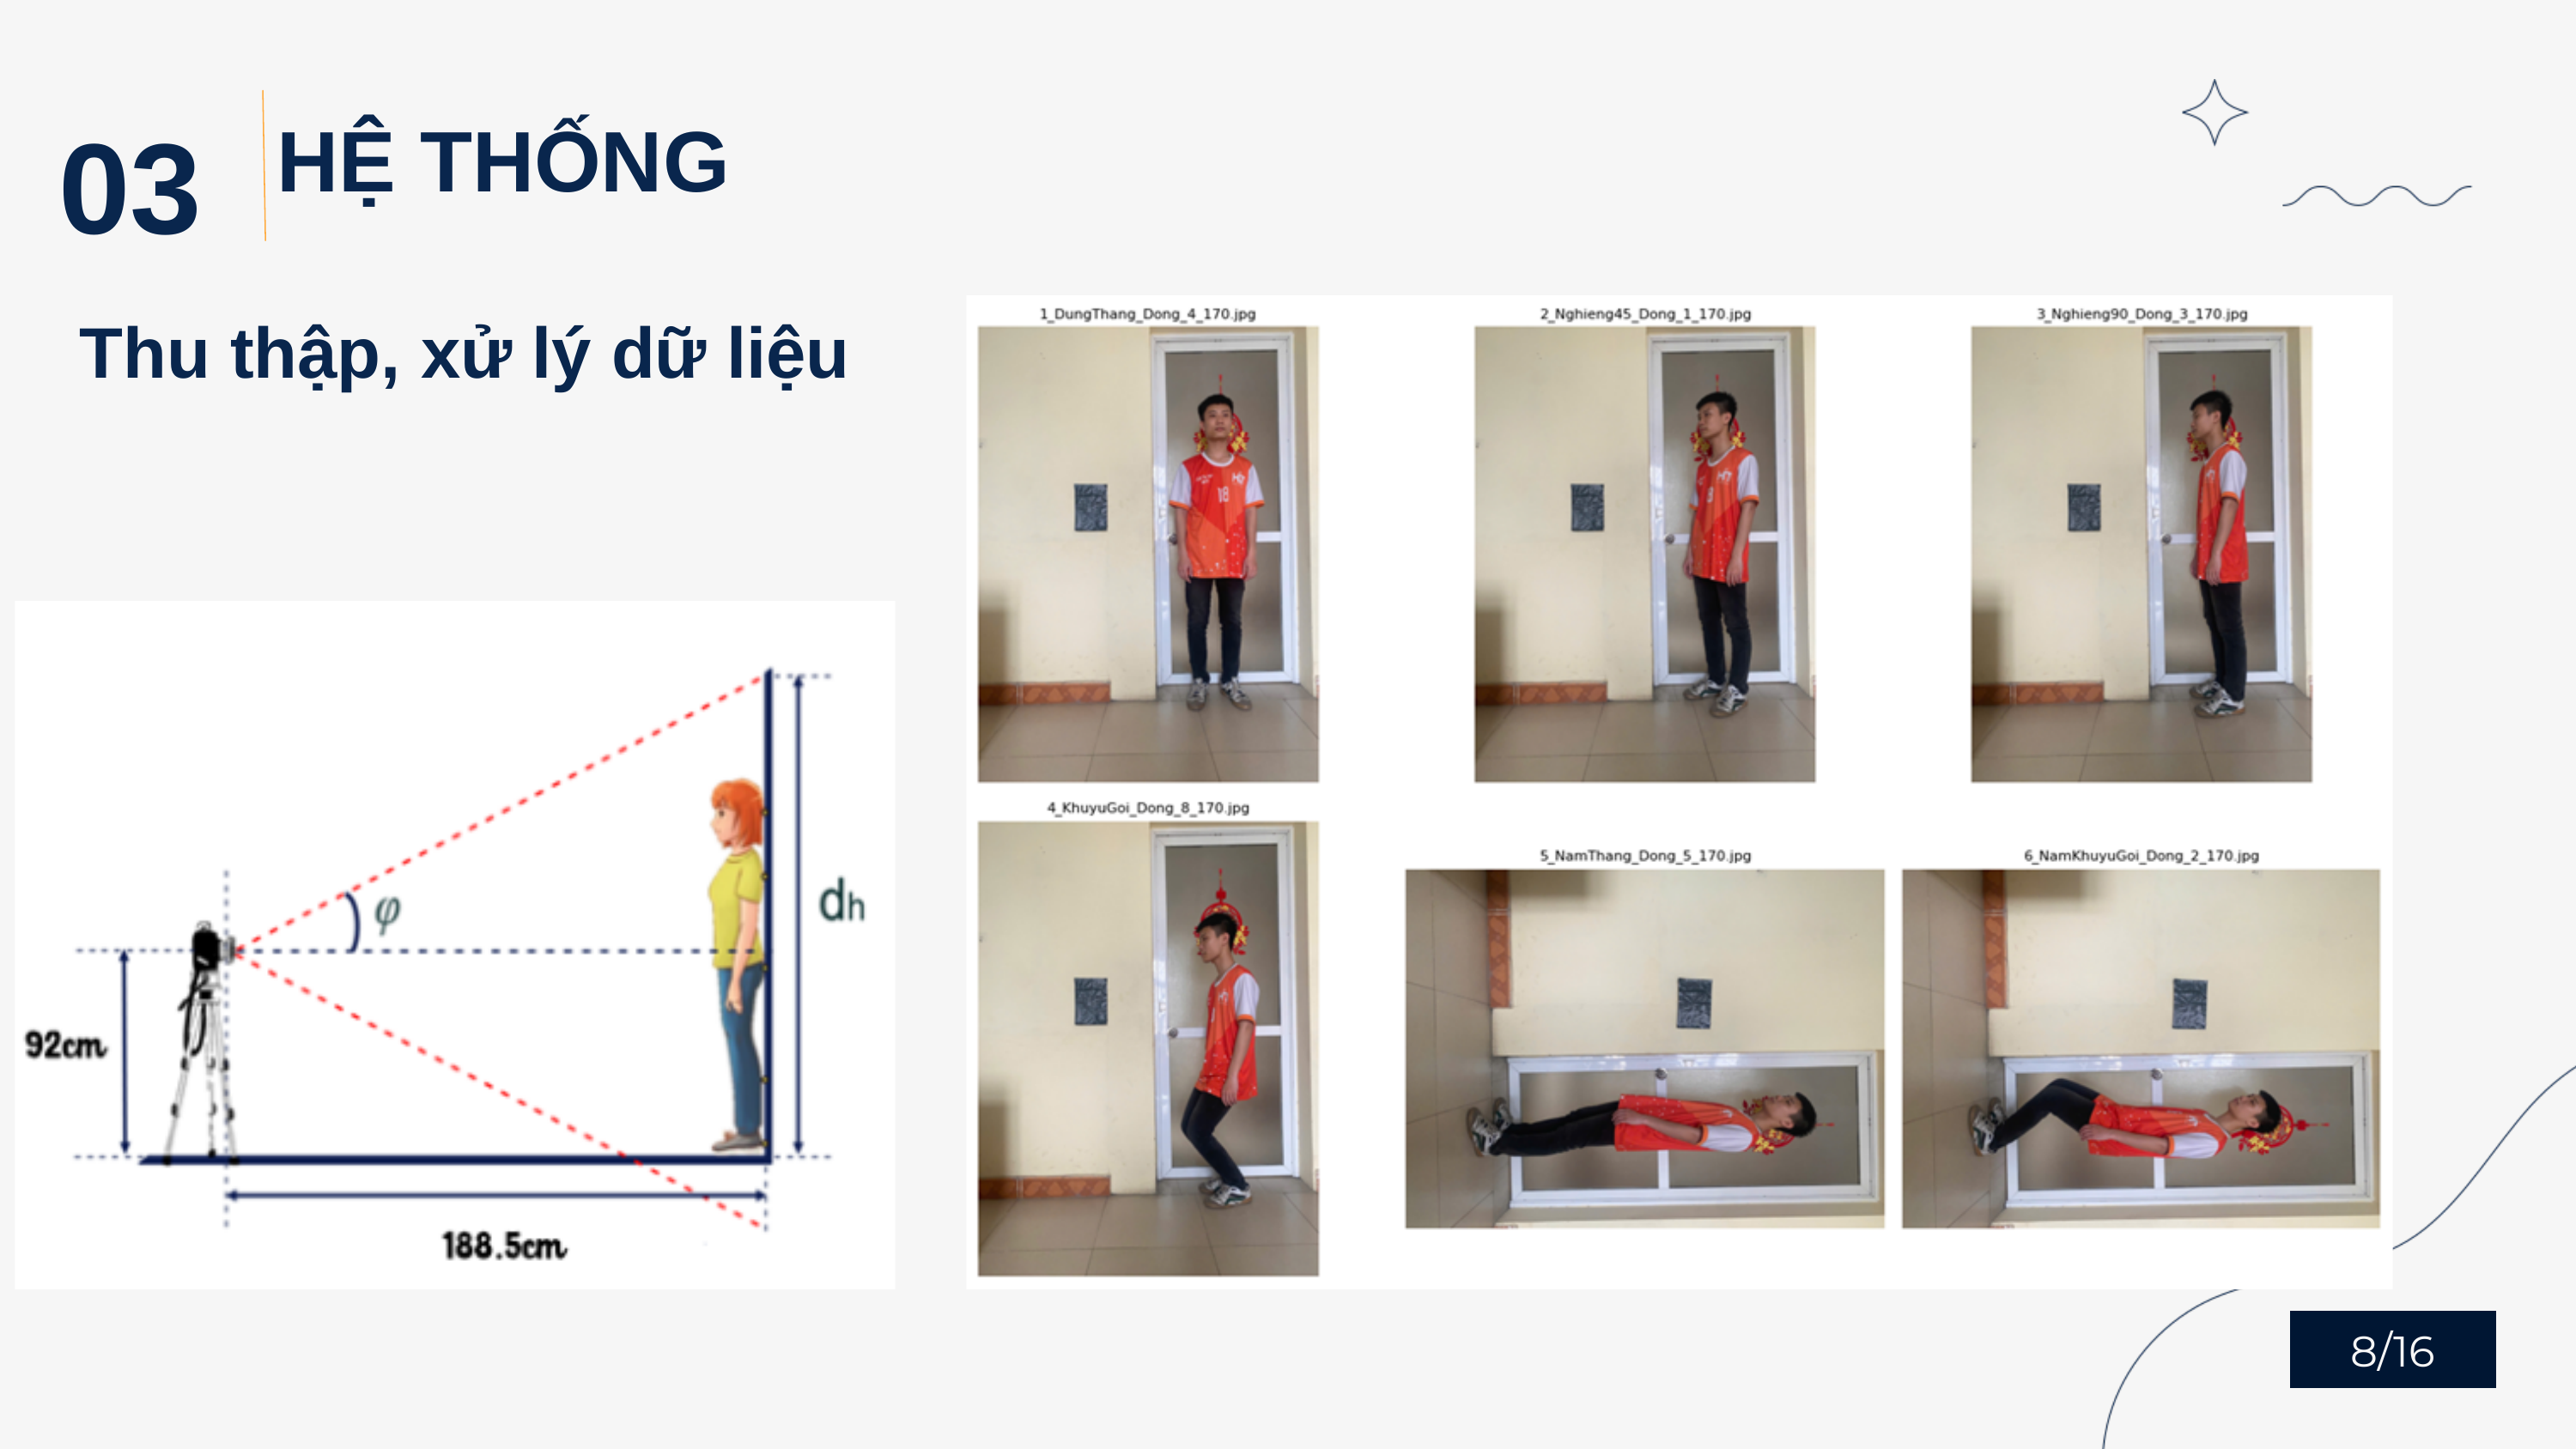

03
HỆ THỐNG

Thu thập, xử lý dữ liệu

8/16